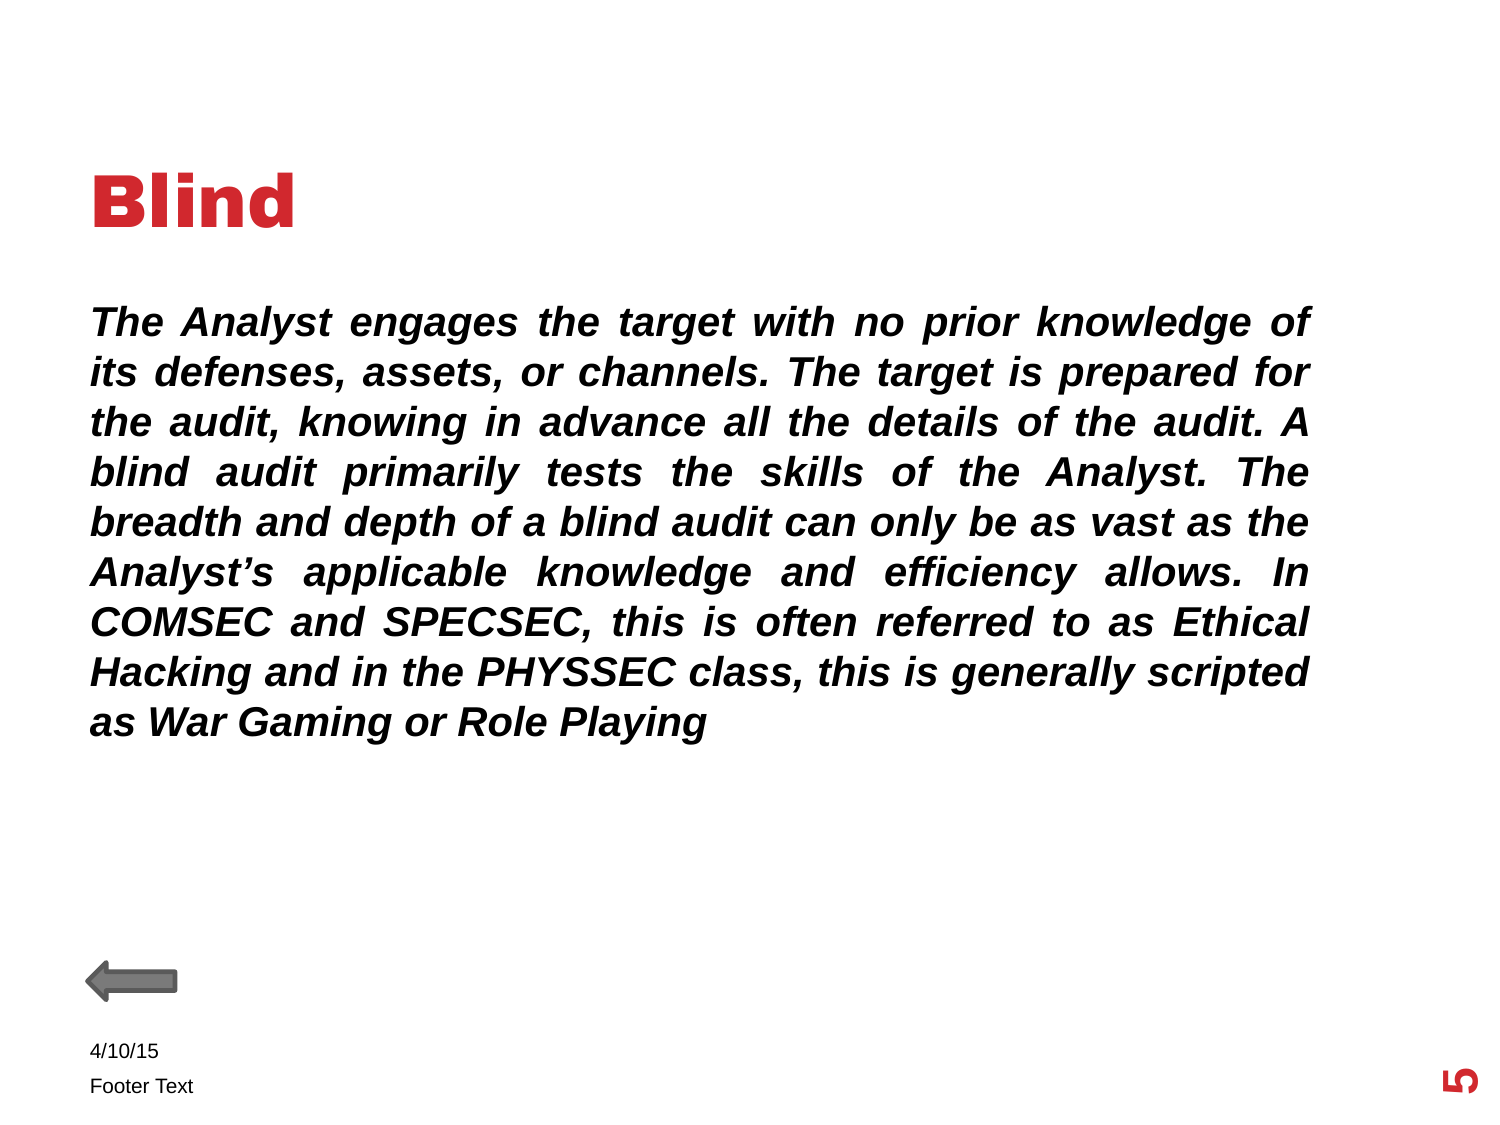

Blind
The Analyst engages the target with no prior knowledge of its defenses, assets, or channels. The target is prepared for the audit, knowing in advance all the details of the audit. A blind audit primarily tests the skills of the Analyst. The breadth and depth of a blind audit can only be as vast as the Analyst’s applicable knowledge and efficiency allows. In COMSEC and SPECSEC, this is often referred to as Ethical Hacking and in the PHYSSEC class, this is generally scripted as War Gaming or Role Playing

5
4/10/15
Footer Text